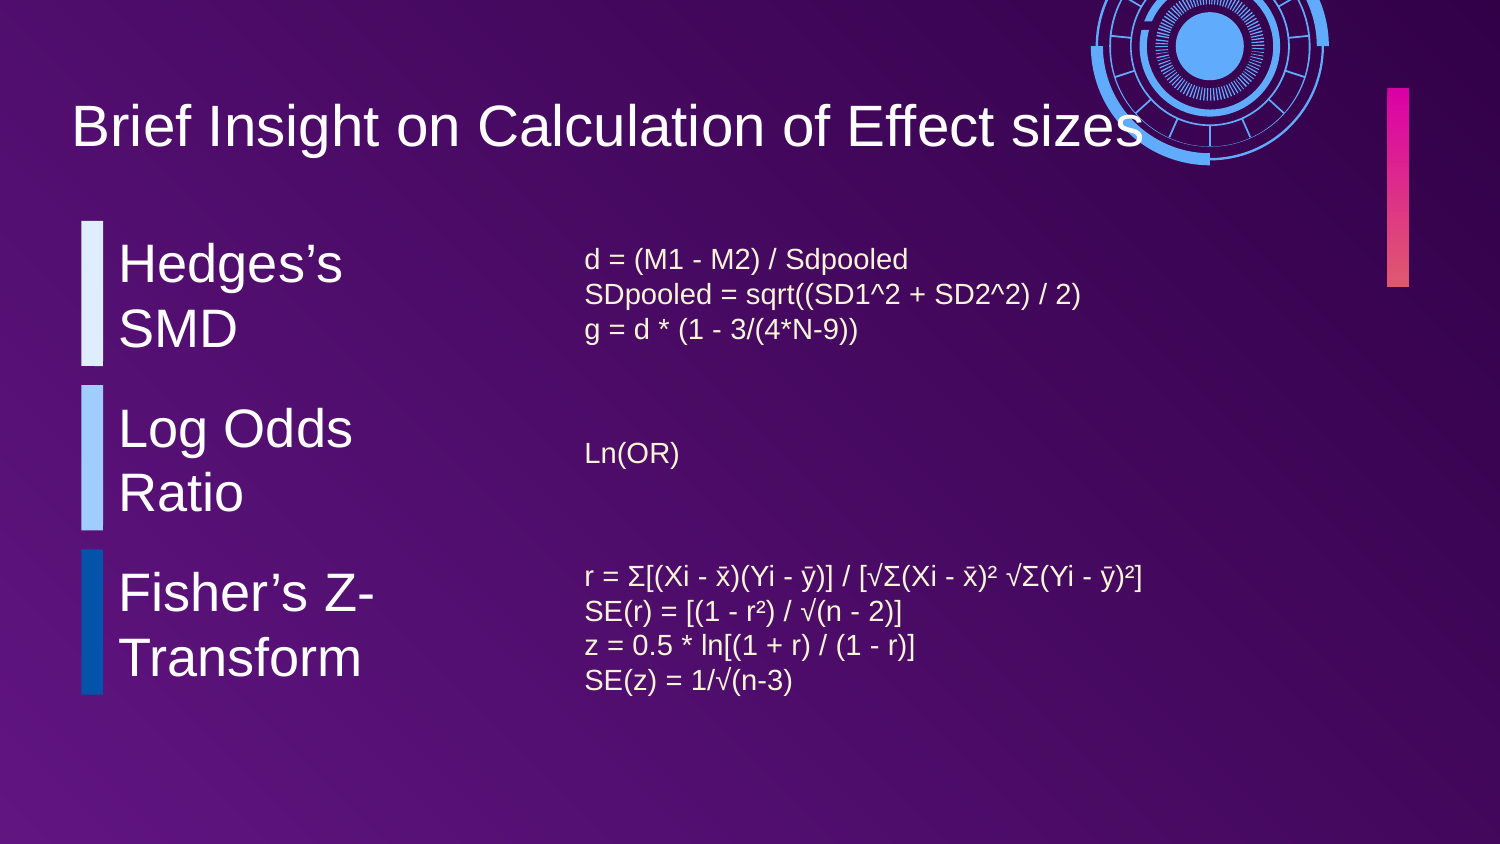

# Brief Insight on Calculation of Effect sizes

d = (M1 - M2) / Sdpooled
SDpooled = sqrt((SD1^2 + SD2^2) / 2)
g = d * (1 - 3/(4*N-9))
Hedges’s SMD

Ln(OR)
Log Odds Ratio

r = Σ[(Xi - x̄)(Yi - ȳ)] / [√Σ(Xi - x̄)² √Σ(Yi - ȳ)²]
SE(r) = [(1 - r²) / √(n - 2)]
z = 0.5 * ln[(1 + r) / (1 - r)]
SE(z) = 1/√(n-3)
Fisher’s Z-Transform